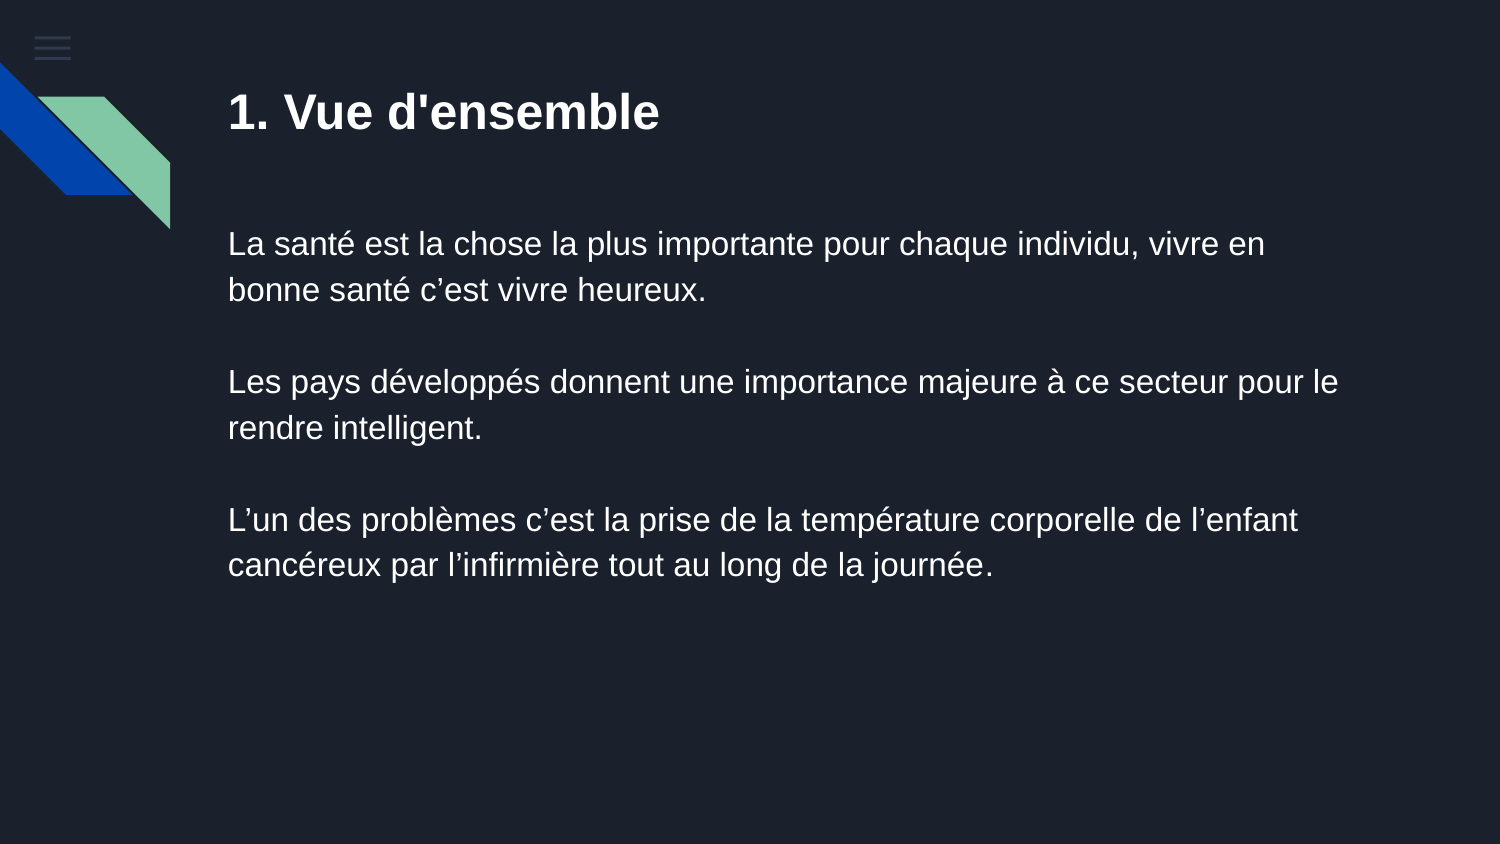

# 1. Vue d'ensemble
La santé est la chose la plus importante pour chaque individu, vivre en bonne santé c’est vivre heureux.

Les pays développés donnent une importance majeure à ce secteur pour le rendre intelligent.

L’un des problèmes c’est la prise de la température corporelle de l’enfant cancéreux par l’infirmière tout au long de la journée.
3